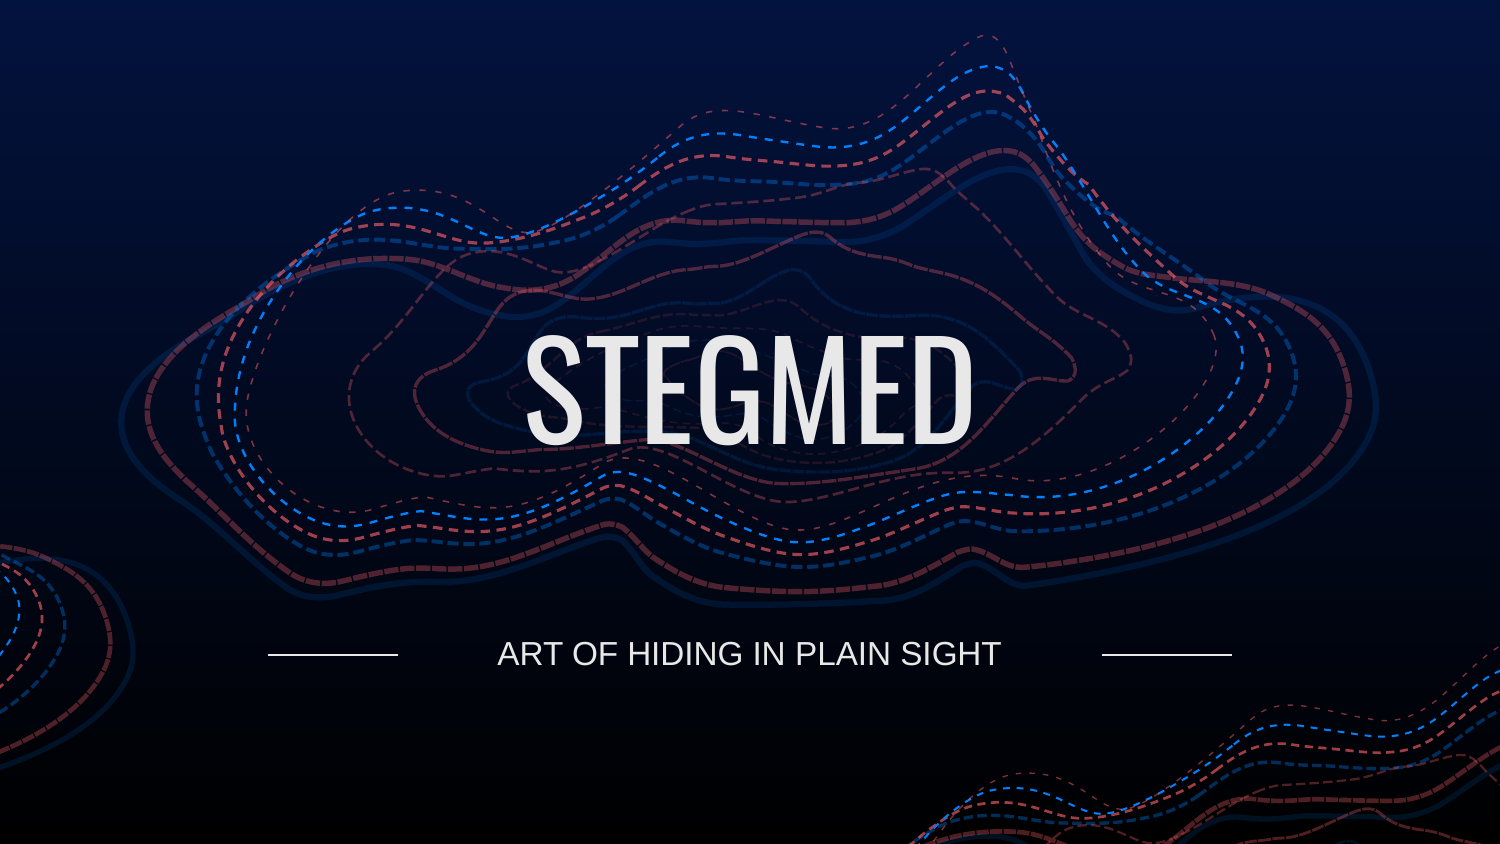

# STEGMED
ART OF HIDING IN PLAIN SIGHT